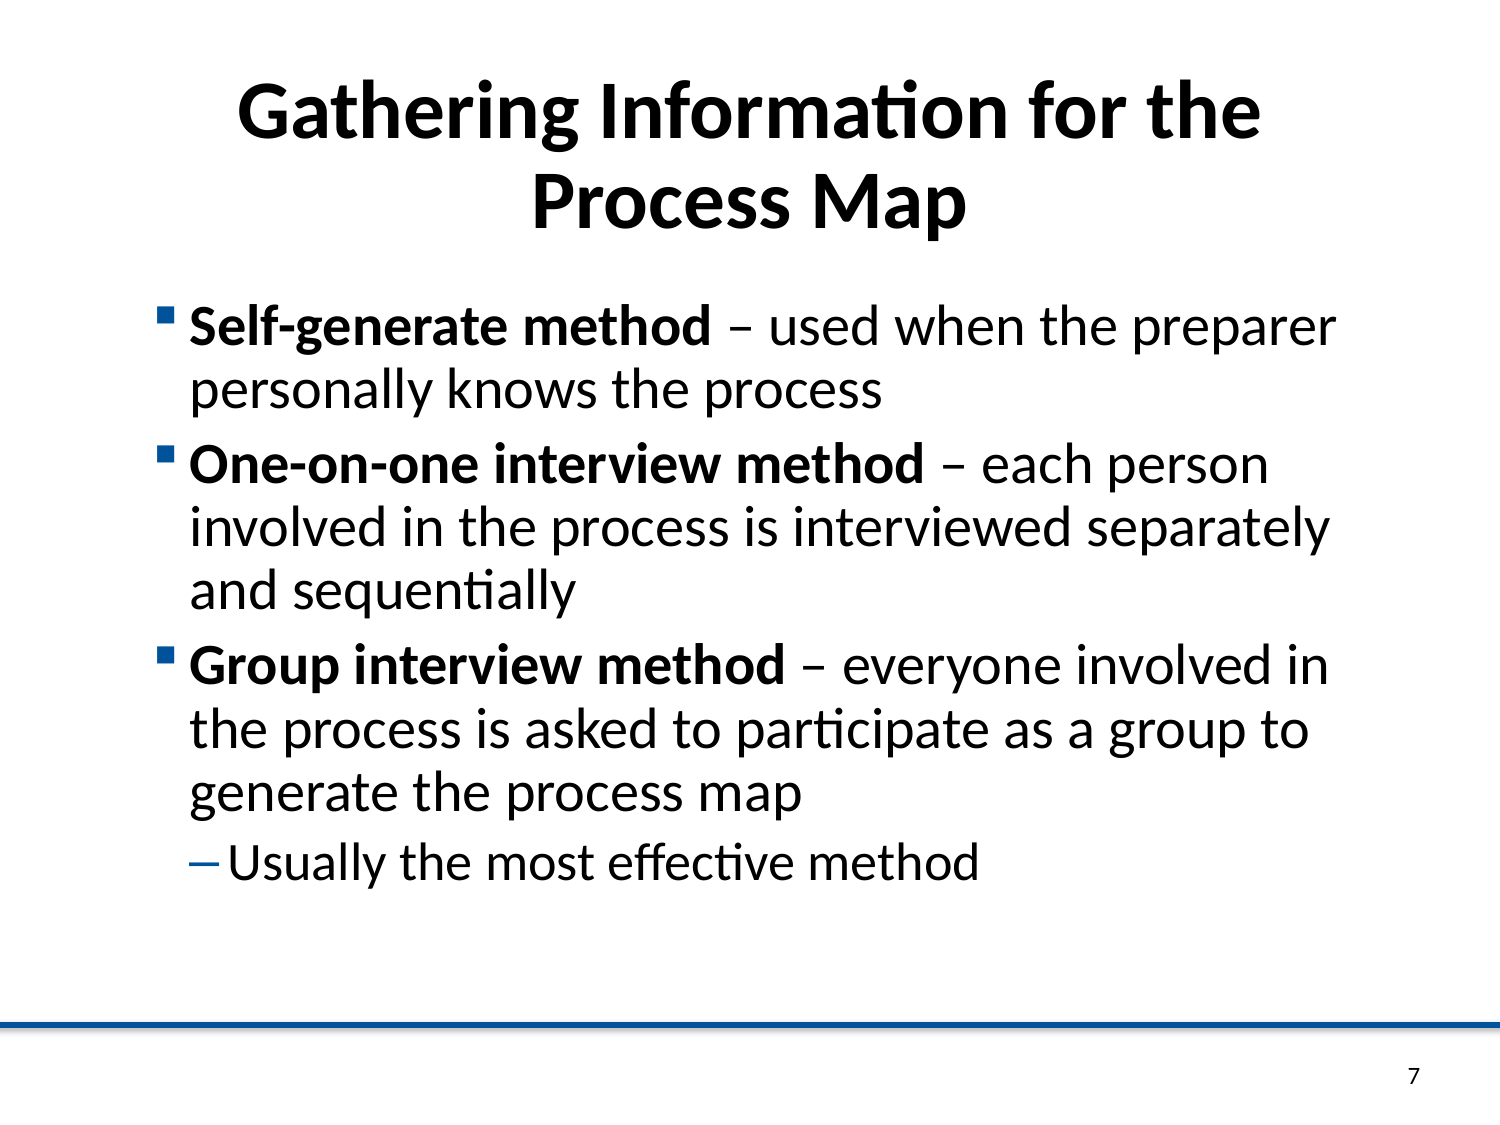

# Gathering Information for the Process Map
Self-generate method – used when the preparer personally knows the process
One-on-one interview method – each person involved in the process is interviewed separately and sequentially
Group interview method – everyone involved in the process is asked to participate as a group to generate the process map
Usually the most effective method

7